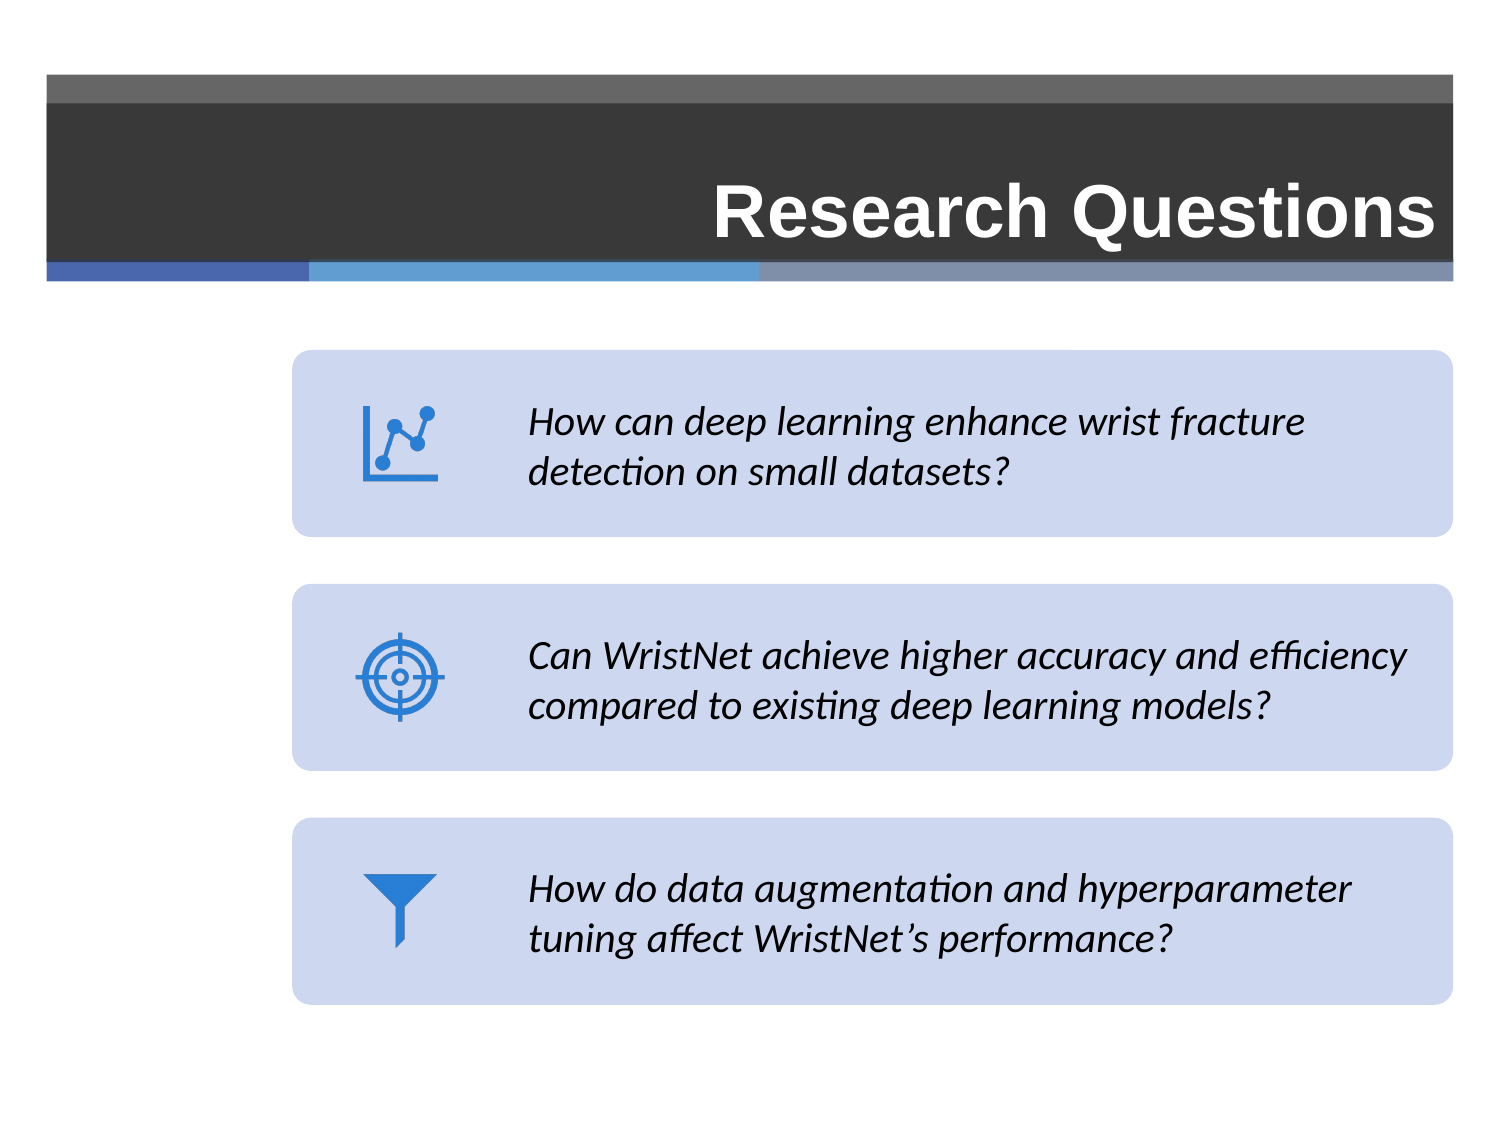

Research Questions

How can deep learning enhance wrist fracture detection on small datasets?
Can WristNet achieve higher accuracy and efficiency compared to existing deep learning models?
How do data augmentation and hyperparameter tuning affect WristNet’s performance?